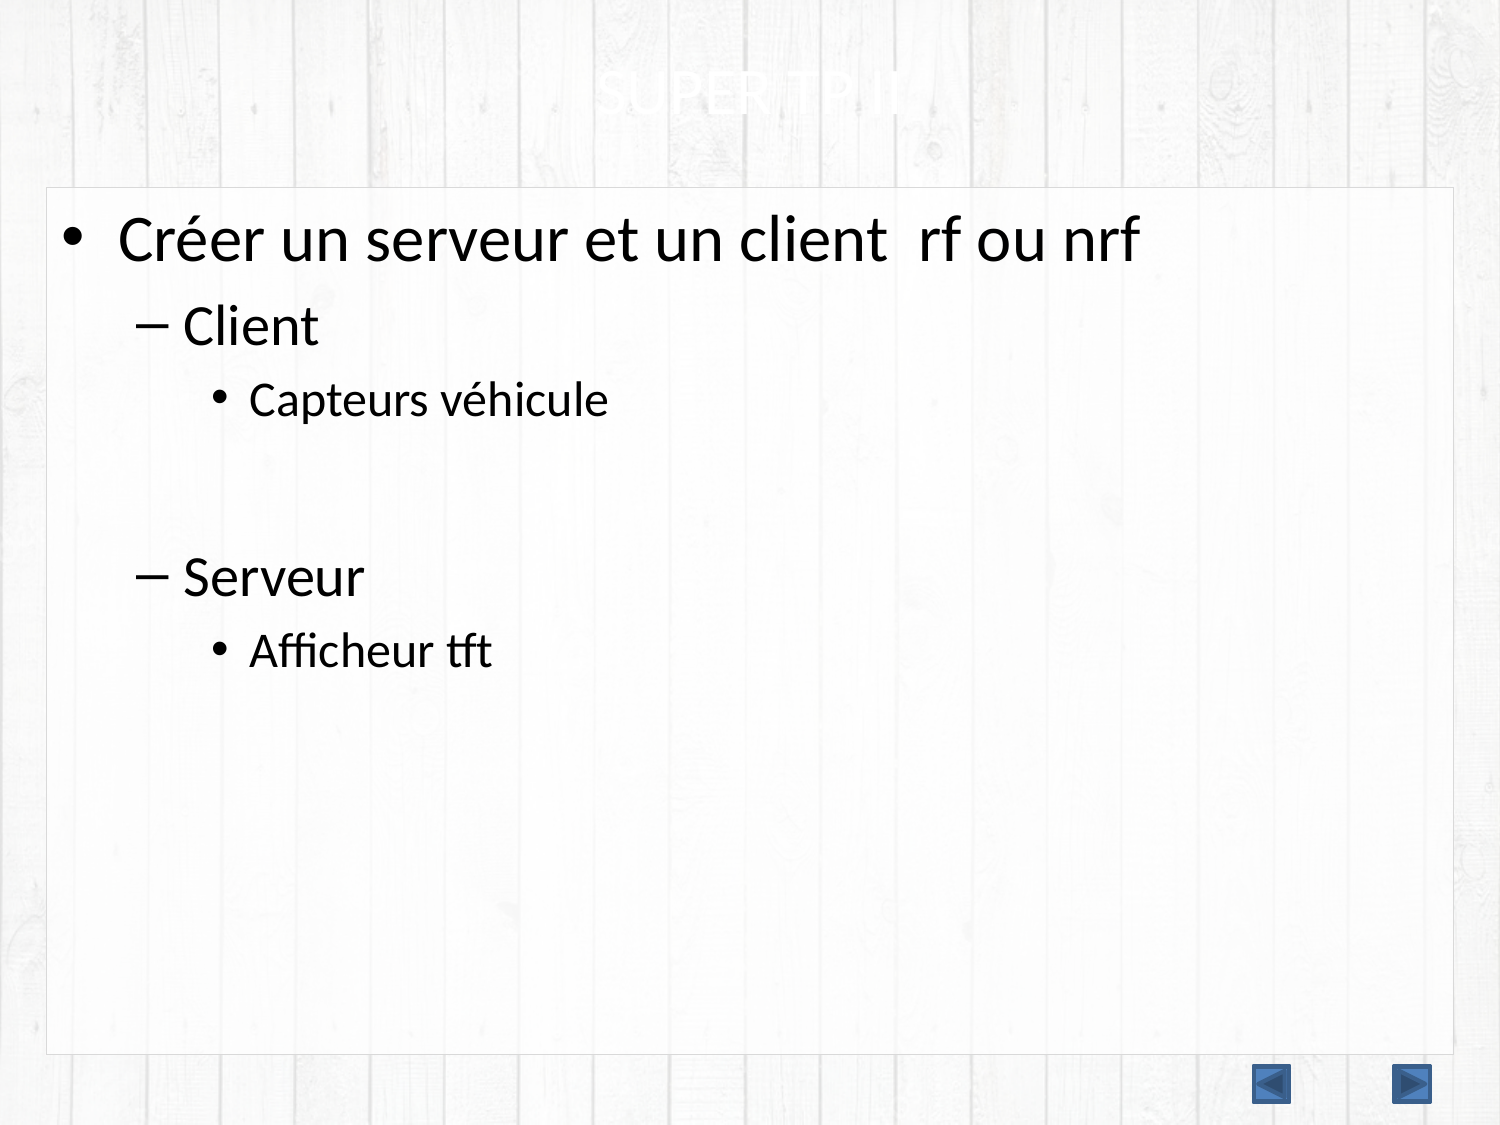

# SUPER TP II
Créer un serveur et un client  rf ou nrf
Client
Capteurs véhicule

Serveur
Afficheur tft